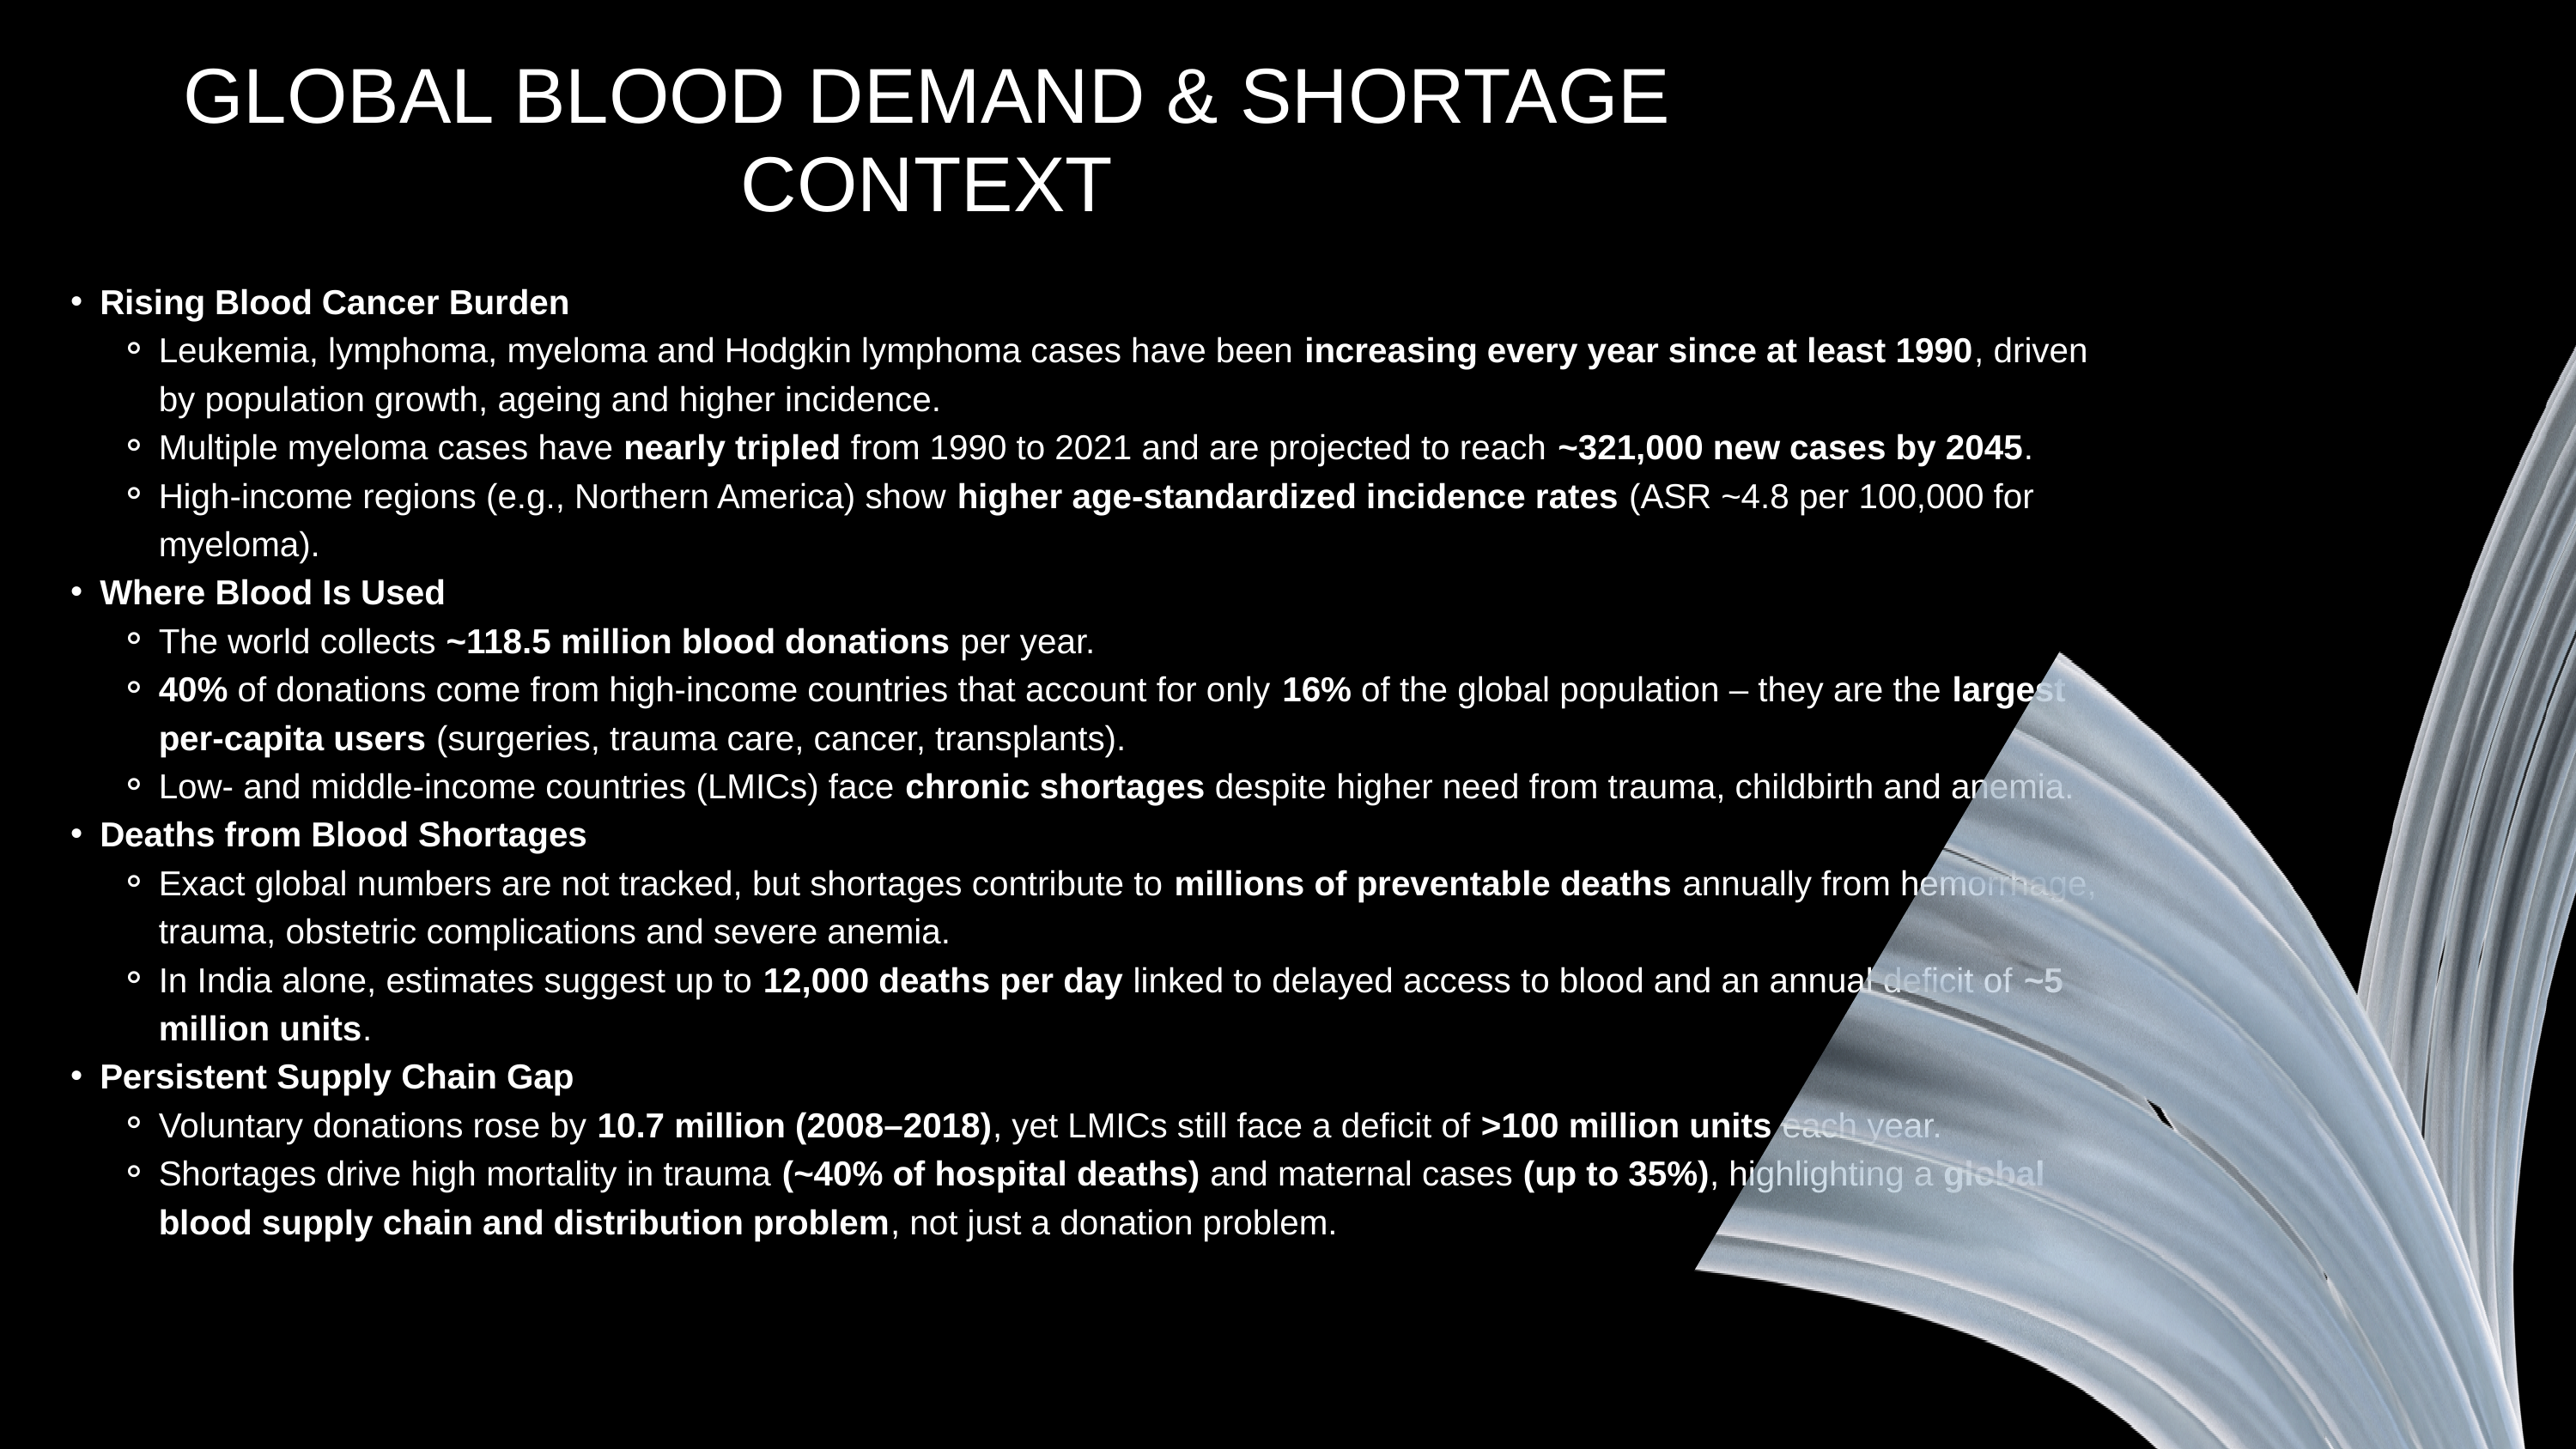

GLOBAL BLOOD DEMAND & SHORTAGE CONTEXT
Rising Blood Cancer Burden
Leukemia, lymphoma, myeloma and Hodgkin lymphoma cases have been increasing every year since at least 1990, driven by population growth, ageing and higher incidence.
Multiple myeloma cases have nearly tripled from 1990 to 2021 and are projected to reach ~321,000 new cases by 2045.
High‑income regions (e.g., Northern America) show higher age‑standardized incidence rates (ASR ~4.8 per 100,000 for myeloma).
Where Blood Is Used
The world collects ~118.5 million blood donations per year.
40% of donations come from high‑income countries that account for only 16% of the global population – they are the largest per‑capita users (surgeries, trauma care, cancer, transplants).
Low‑ and middle‑income countries (LMICs) face chronic shortages despite higher need from trauma, childbirth and anemia.
Deaths from Blood Shortages
Exact global numbers are not tracked, but shortages contribute to millions of preventable deaths annually from hemorrhage, trauma, obstetric complications and severe anemia.
In India alone, estimates suggest up to 12,000 deaths per day linked to delayed access to blood and an annual deficit of ~5 million units.
Persistent Supply Chain Gap
Voluntary donations rose by 10.7 million (2008–2018), yet LMICs still face a deficit of >100 million units each year.
Shortages drive high mortality in trauma (~40% of hospital deaths) and maternal cases (up to 35%), highlighting a global blood supply chain and distribution problem, not just a donation problem.